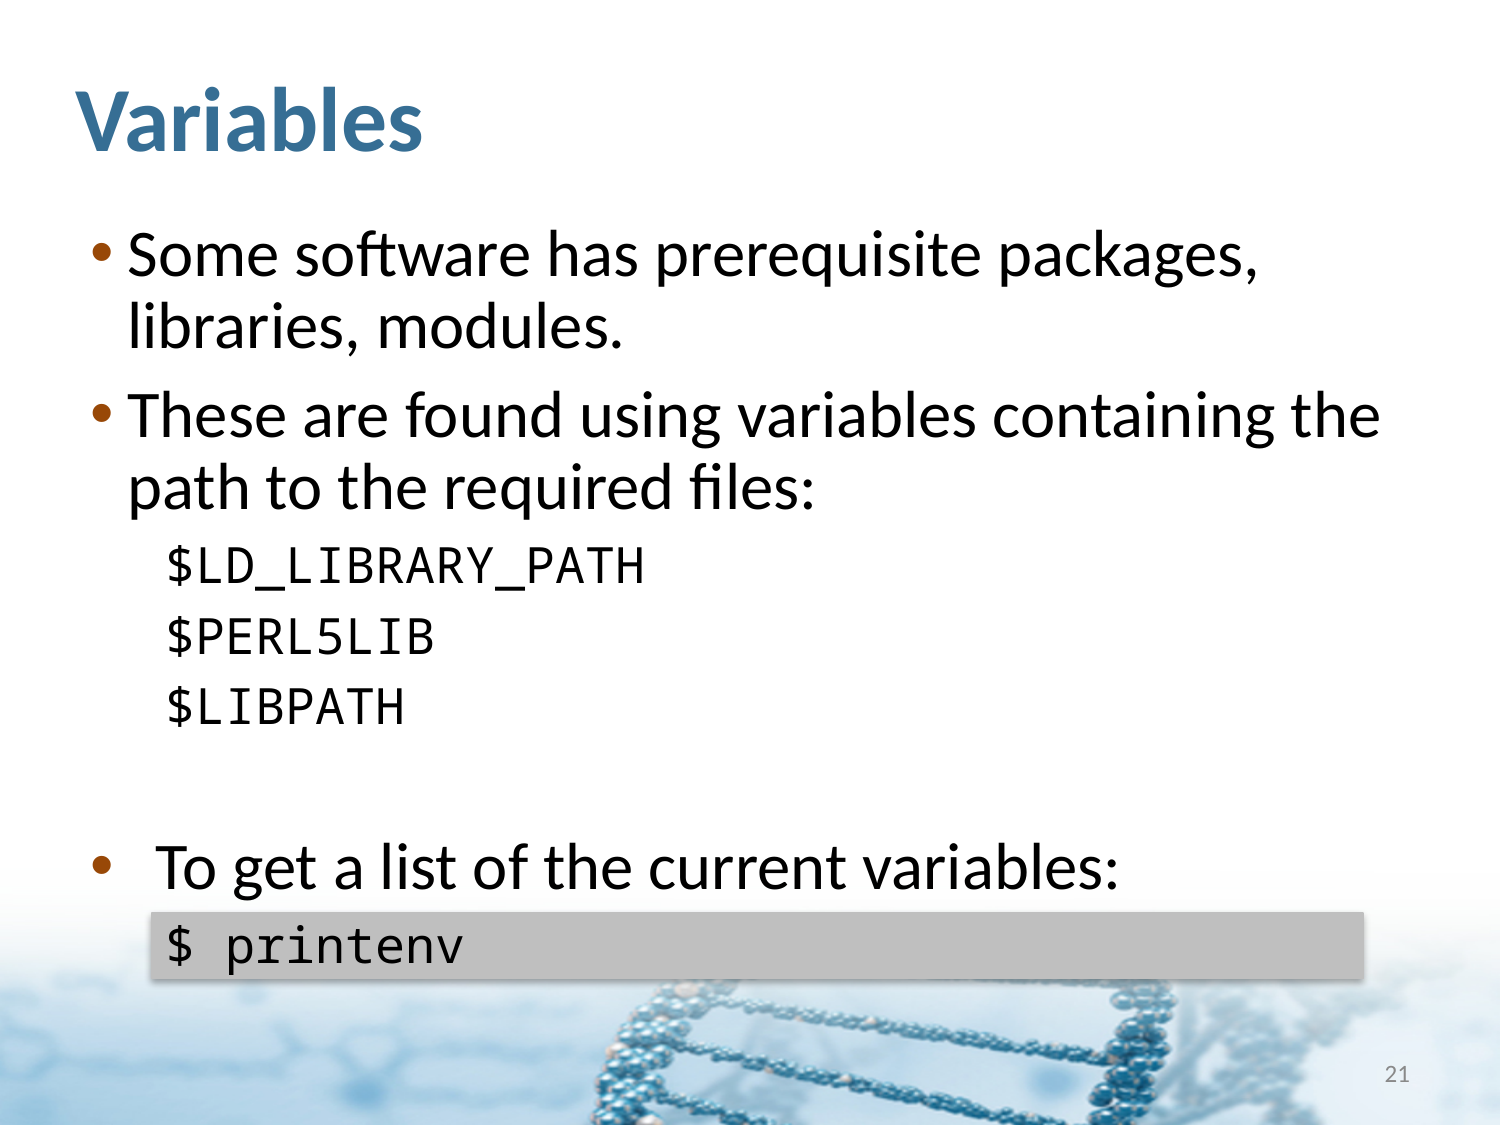

# Variables
Some software has prerequisite packages, libraries, modules.
These are found using variables containing the path to the required files:
$LD_LIBRARY_PATH
$PERL5LIB
$LIBPATH

To get a list of the current variables:
$ printenv

21